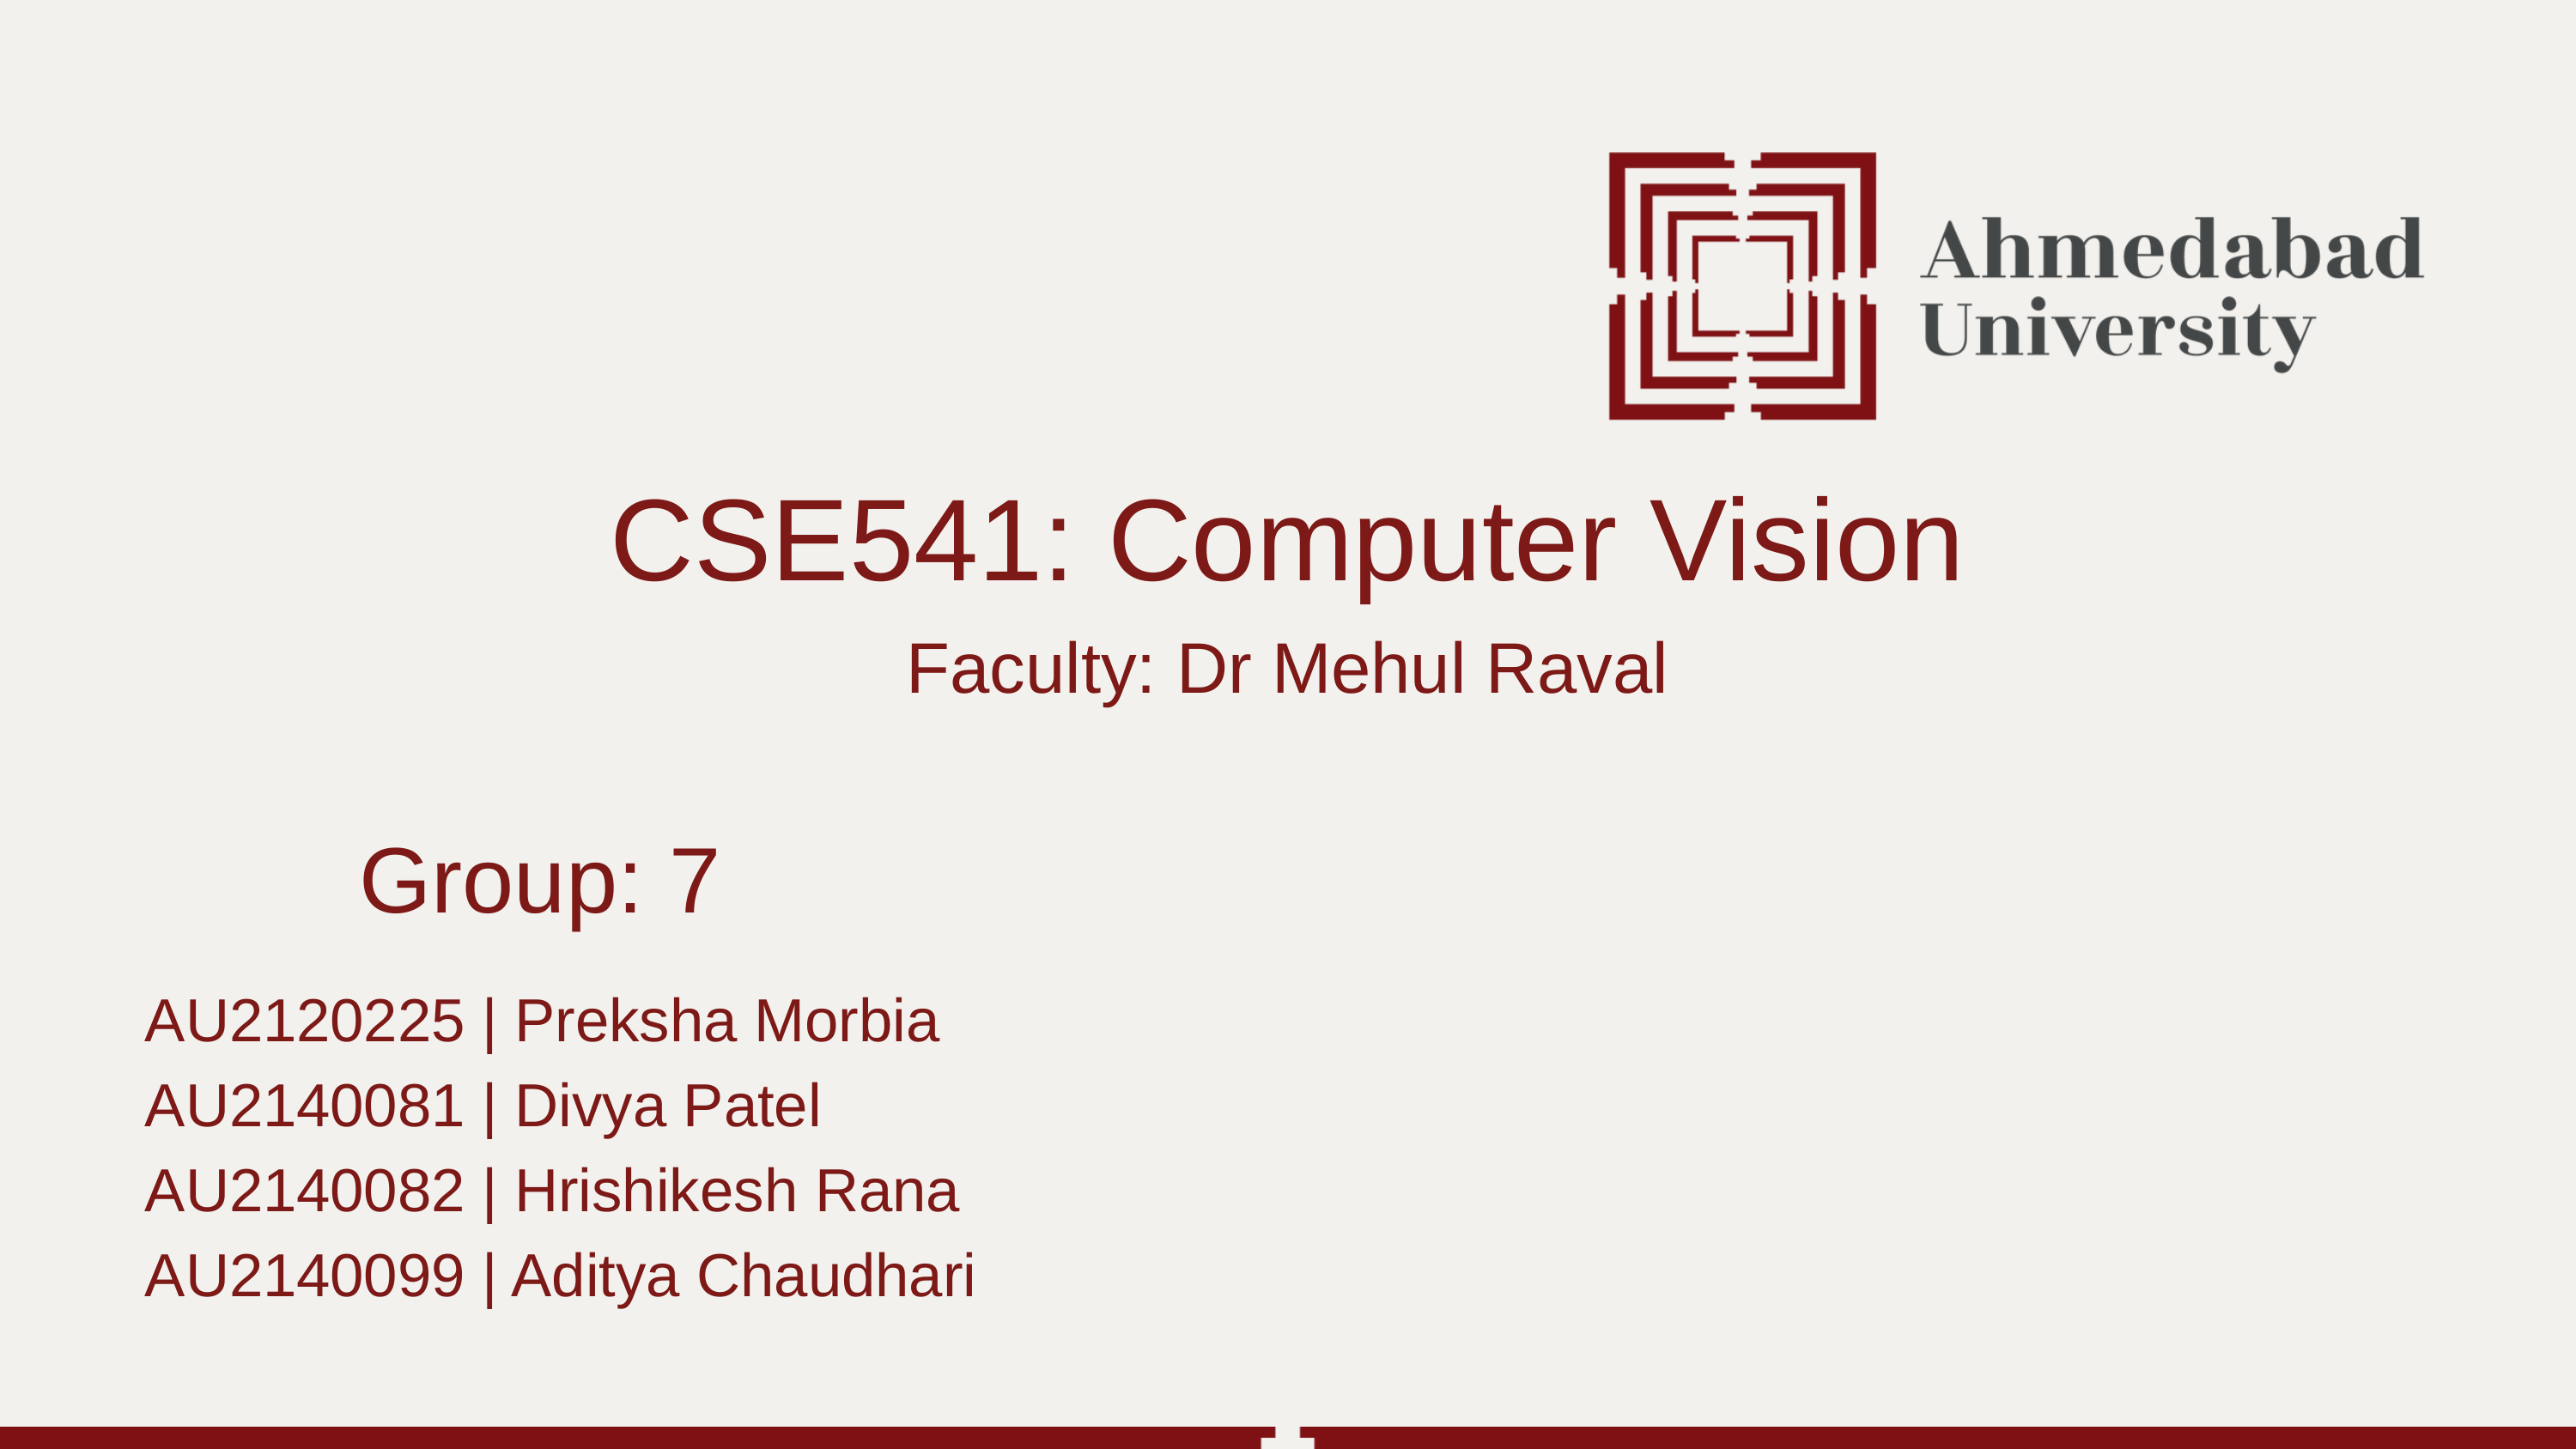

CSE541: Computer Vision
Faculty: Dr Mehul Raval
Group: 7
AU2120225 | Preksha Morbia
AU2140081 | Divya Patel
AU2140082 | Hrishikesh Rana
AU2140099 | Aditya Chaudhari